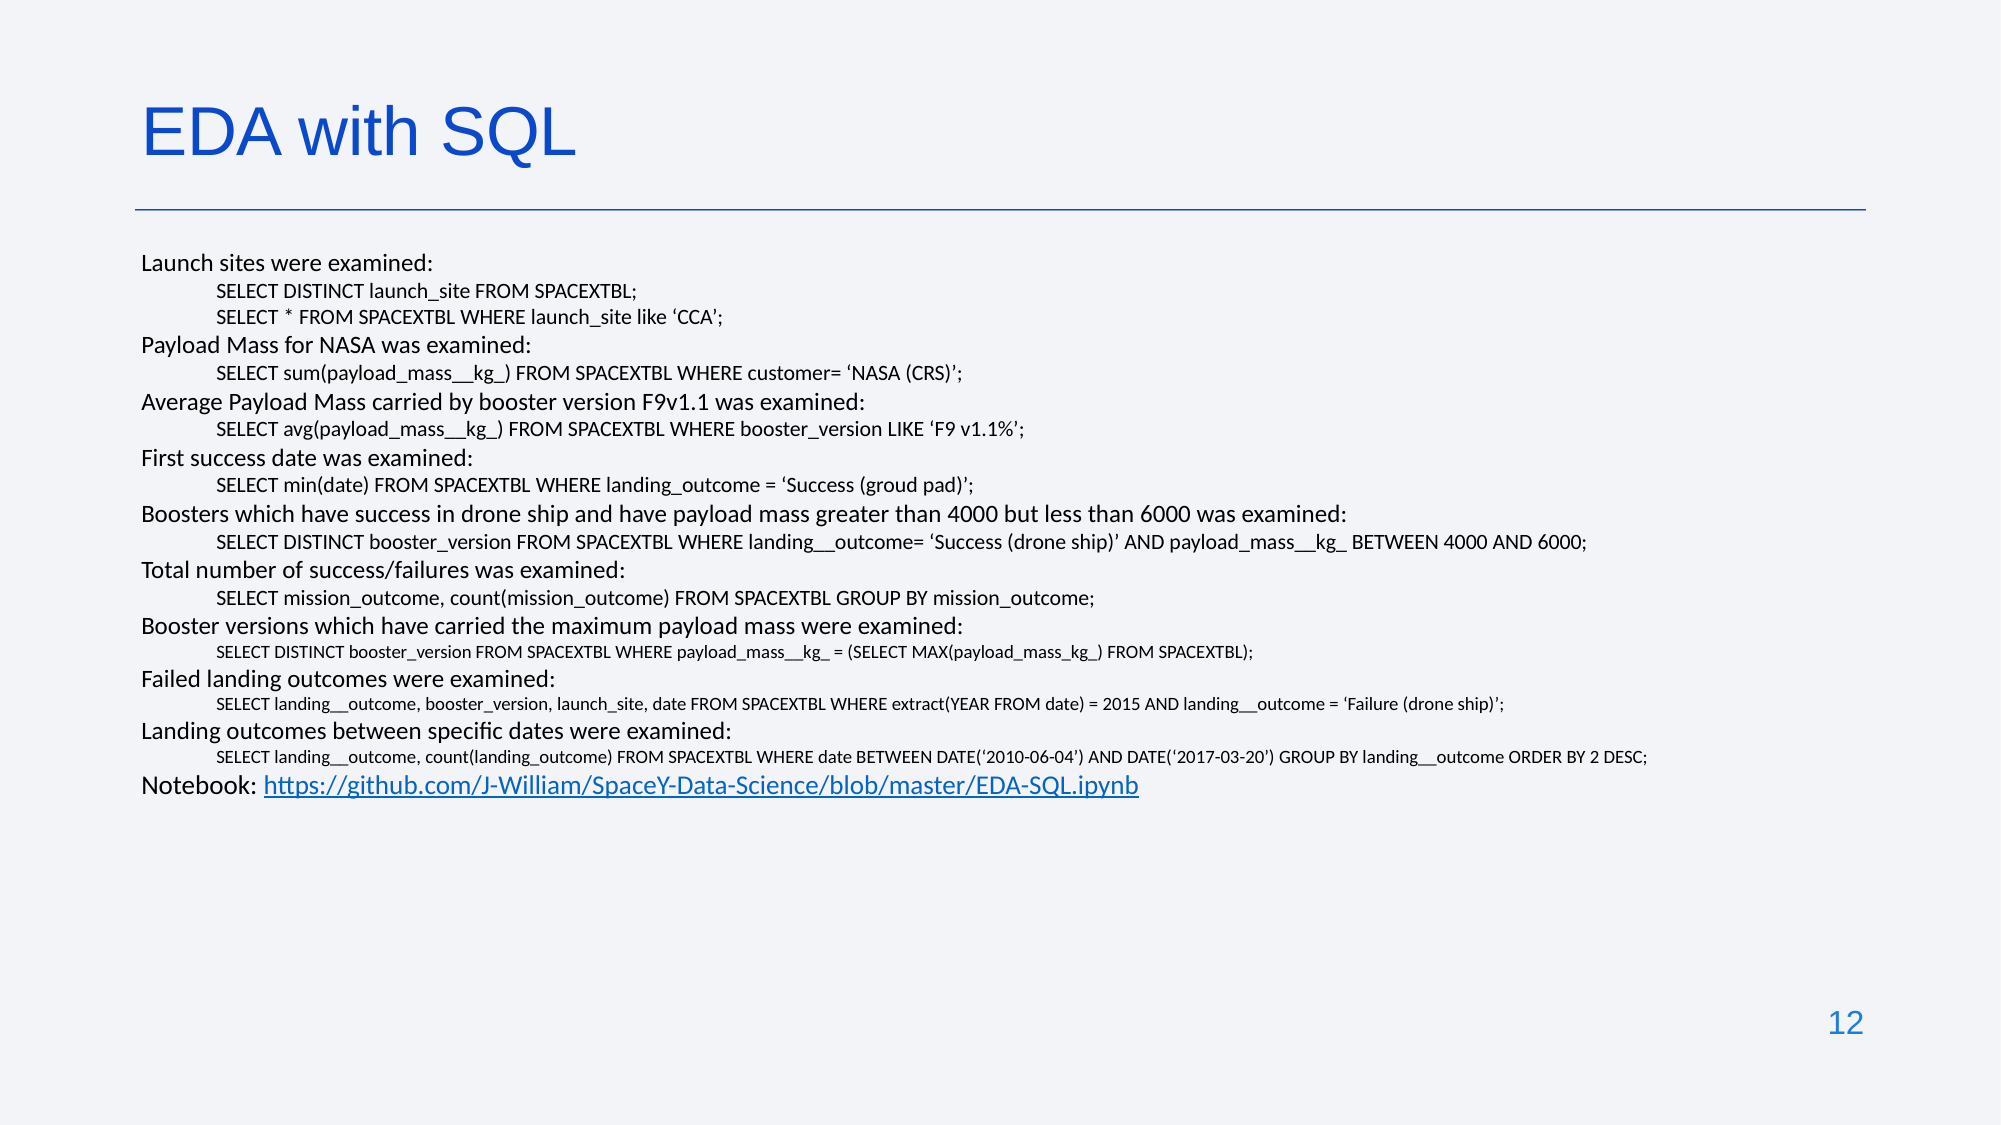

EDA with SQL
Launch sites were examined:
SELECT DISTINCT launch_site FROM SPACEXTBL;
SELECT * FROM SPACEXTBL WHERE launch_site like ‘CCA’;
Payload Mass for NASA was examined:
SELECT sum(payload_mass__kg_) FROM SPACEXTBL WHERE customer= ‘NASA (CRS)’;
Average Payload Mass carried by booster version F9v1.1 was examined:
SELECT avg(payload_mass__kg_) FROM SPACEXTBL WHERE booster_version LIKE ‘F9 v1.1%’;
First success date was examined:
SELECT min(date) FROM SPACEXTBL WHERE landing_outcome = ‘Success (groud pad)’;
Boosters which have success in drone ship and have payload mass greater than 4000 but less than 6000 was examined:
SELECT DISTINCT booster_version FROM SPACEXTBL WHERE landing__outcome= ‘Success (drone ship)’ AND payload_mass__kg_ BETWEEN 4000 AND 6000;
Total number of success/failures was examined:
SELECT mission_outcome, count(mission_outcome) FROM SPACEXTBL GROUP BY mission_outcome;
Booster versions which have carried the maximum payload mass were examined:
SELECT DISTINCT booster_version FROM SPACEXTBL WHERE payload_mass__kg_ = (SELECT MAX(payload_mass_kg_) FROM SPACEXTBL);
Failed landing outcomes were examined:
SELECT landing__outcome, booster_version, launch_site, date FROM SPACEXTBL WHERE extract(YEAR FROM date) = 2015 AND landing__outcome = ‘Failure (drone ship)’;
Landing outcomes between specific dates were examined:
SELECT landing__outcome, count(landing_outcome) FROM SPACEXTBL WHERE date BETWEEN DATE(‘2010-06-04’) AND DATE(‘2017-03-20’) GROUP BY landing__outcome ORDER BY 2 DESC;
Notebook: https://github.com/J-William/SpaceY-Data-Science/blob/master/EDA-SQL.ipynb

12